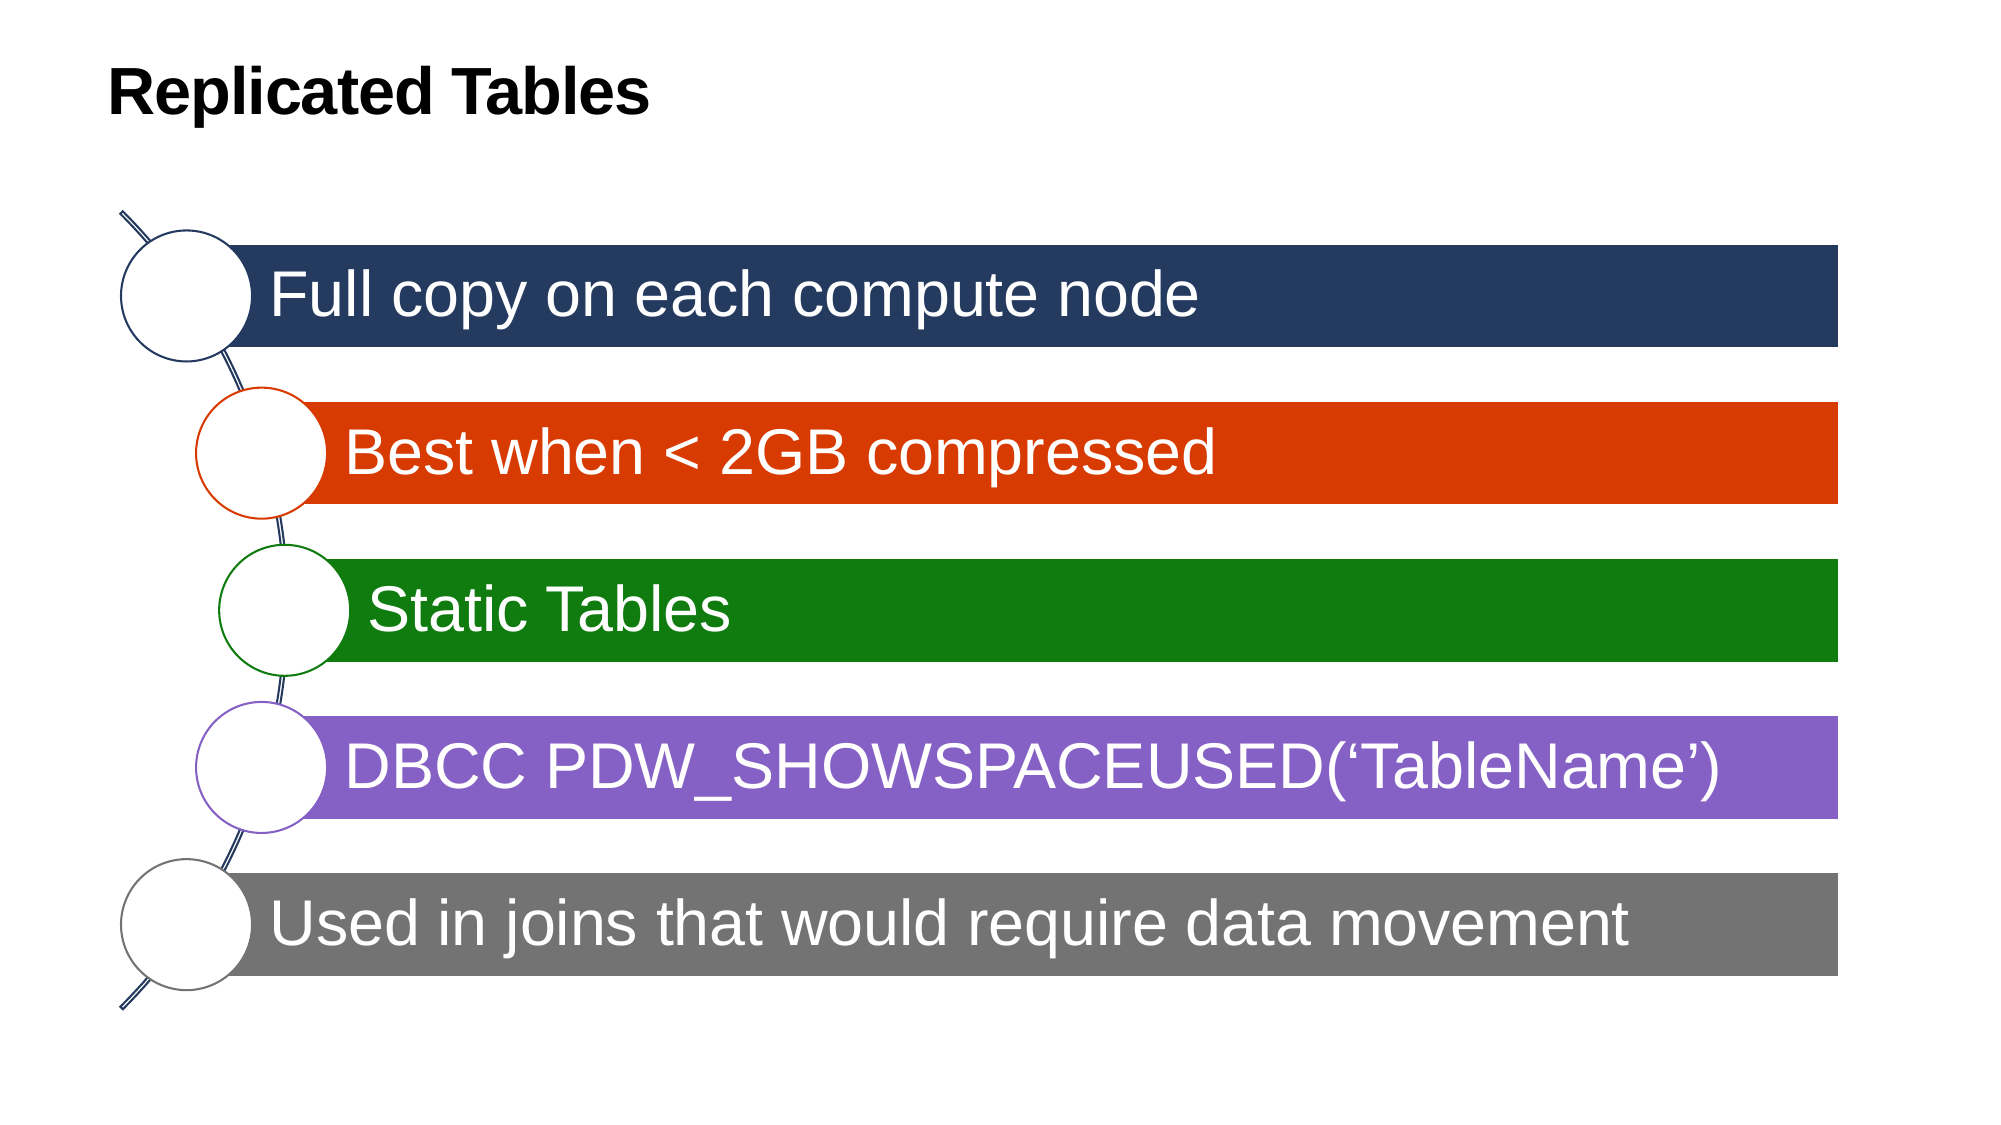

# Replicated Tables
Full copy on each compute node
Best when < 2GB compressed
Static Tables
DBCC PDW_SHOWSPACEUSED(‘TableName’)
Used in joins that would require data movement